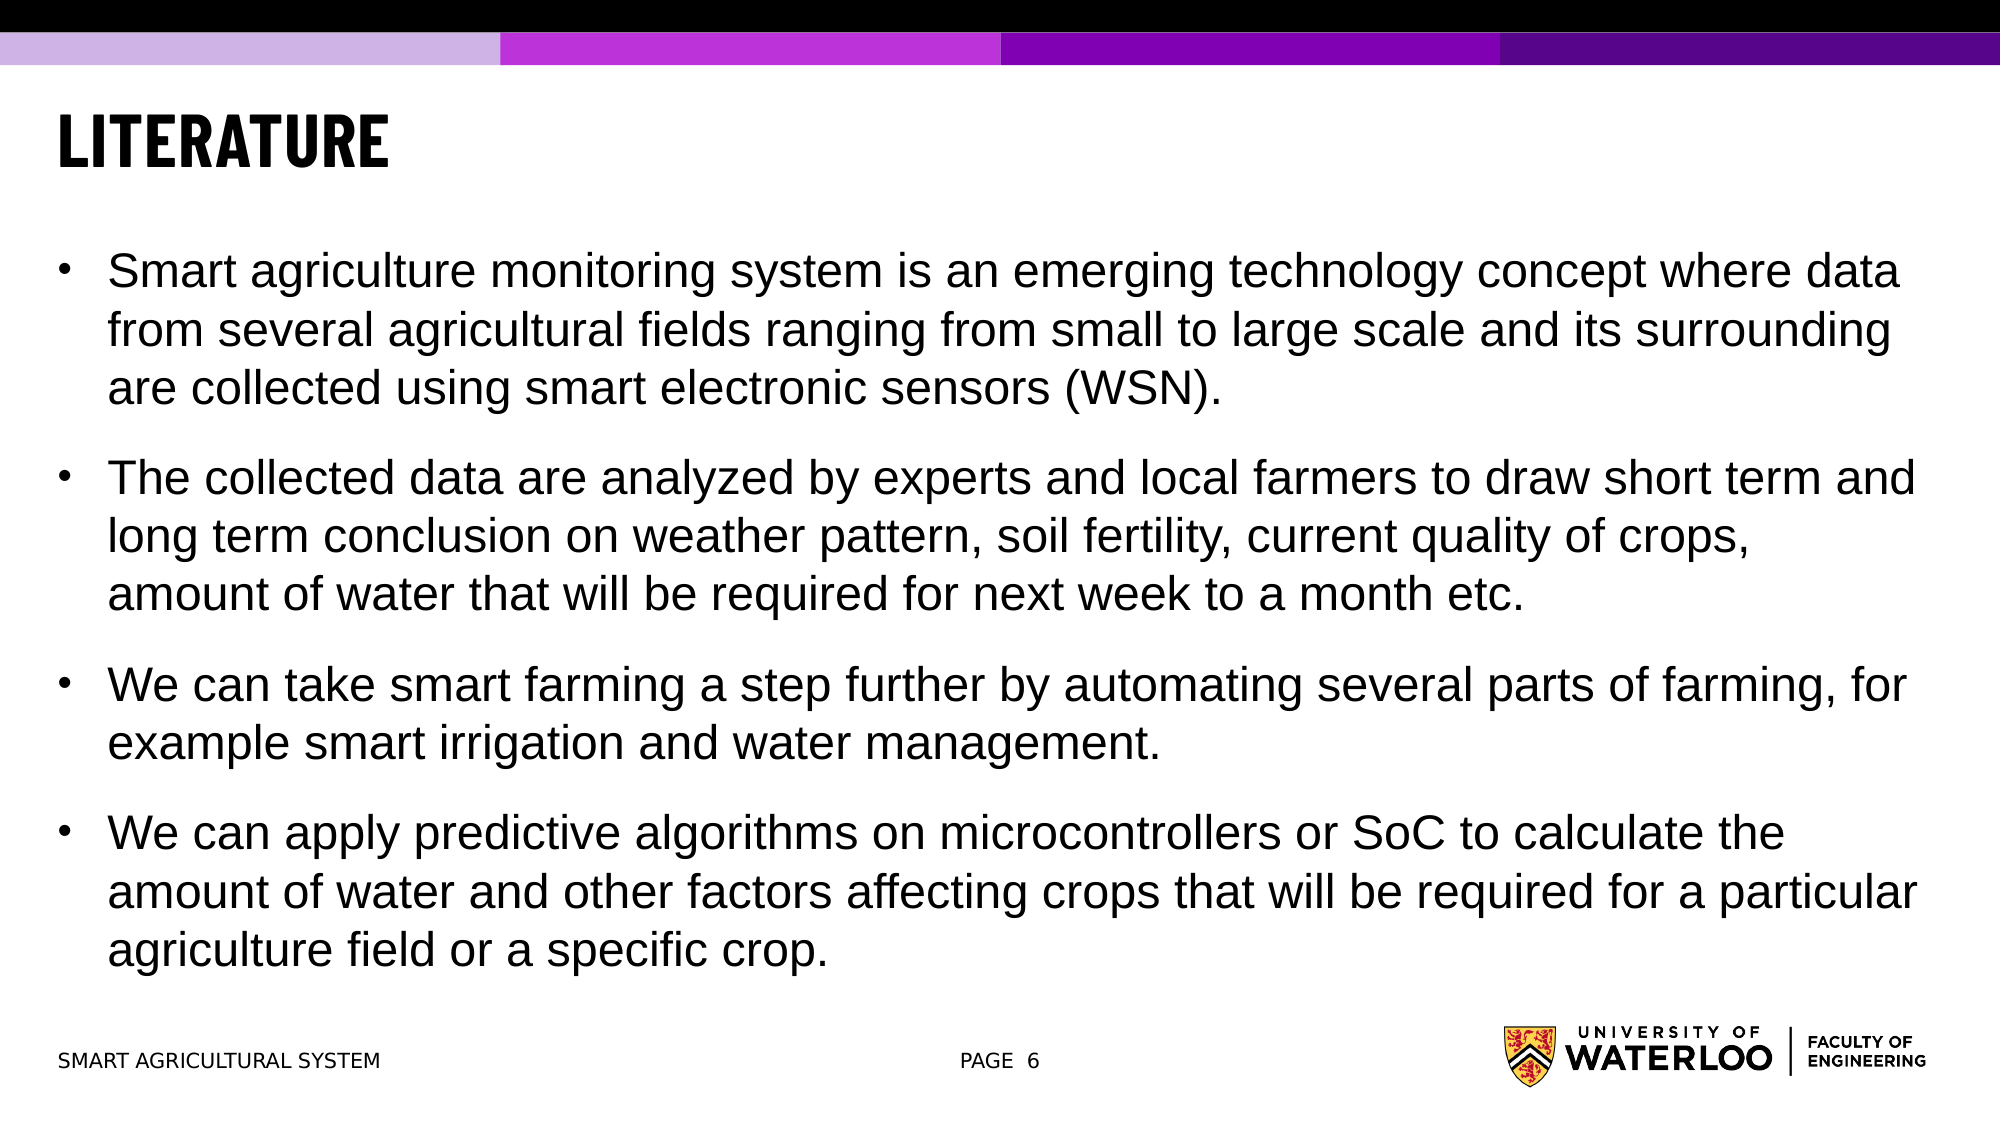

# LITERATURE
Smart agriculture monitoring system is an emerging technology concept where data from several agricultural fields ranging from small to large scale and its surrounding are collected using smart electronic sensors (WSN).
The collected data are analyzed by experts and local farmers to draw short term and long term conclusion on weather pattern, soil fertility, current quality of crops, amount of water that will be required for next week to a month etc.
We can take smart farming a step further by automating several parts of farming, for example smart irrigation and water management.
We can apply predictive algorithms on microcontrollers or SoC to calculate the amount of water and other factors affecting crops that will be required for a particular agriculture field or a specific crop.

SMART AGRICULTURAL SYSTEM
PAGE  6